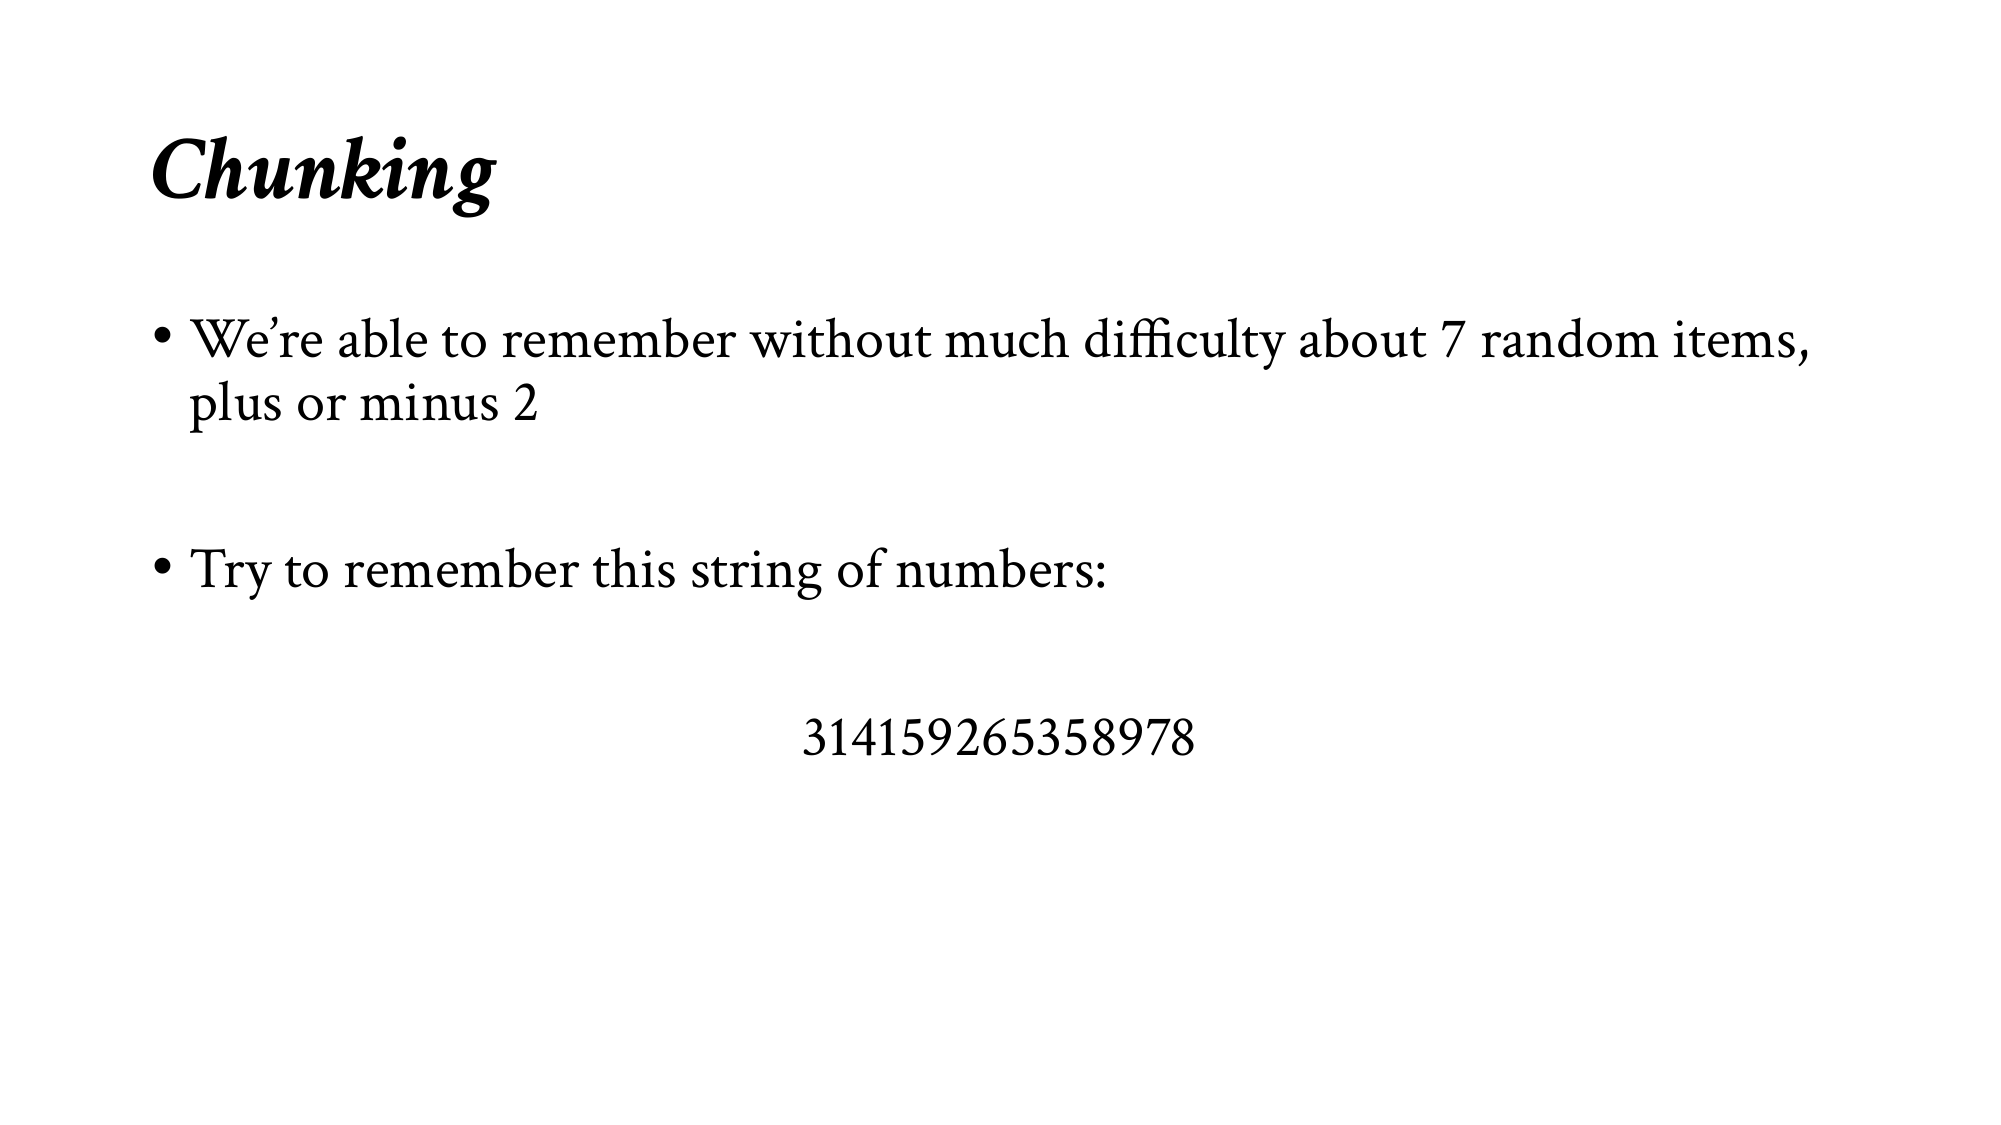

# Chunking
We’re able to remember without much difficulty about 7 random items, plus or minus 2

Try to remember this string of numbers:

314159265358978